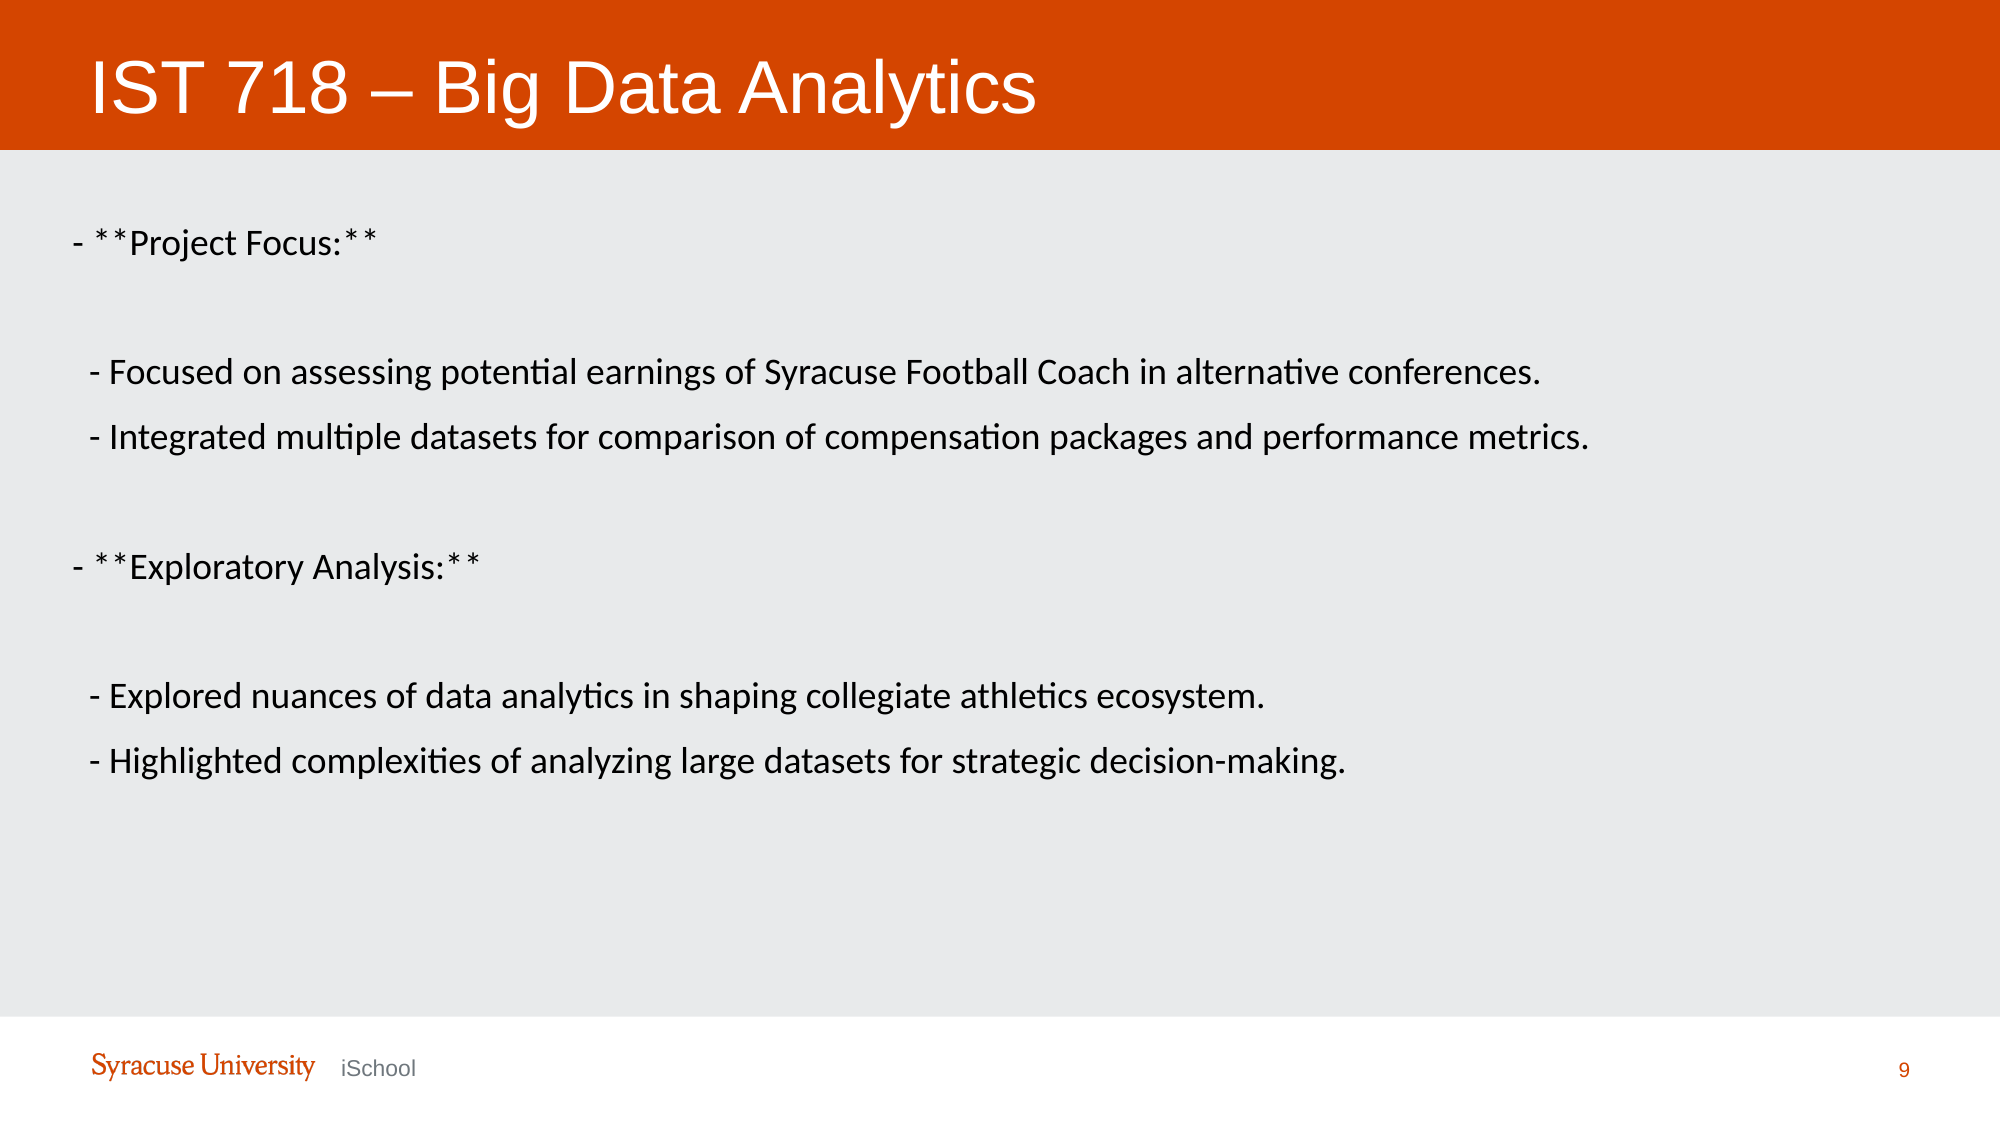

# IST 718 – Big Data Analytics
- **Project Focus:**

  - Focused on assessing potential earnings of Syracuse Football Coach in alternative conferences.
  - Integrated multiple datasets for comparison of compensation packages and performance metrics.

- **Exploratory Analysis:**

  - Explored nuances of data analytics in shaping collegiate athletics ecosystem.
  - Highlighted complexities of analyzing large datasets for strategic decision-making.
9
iSchool